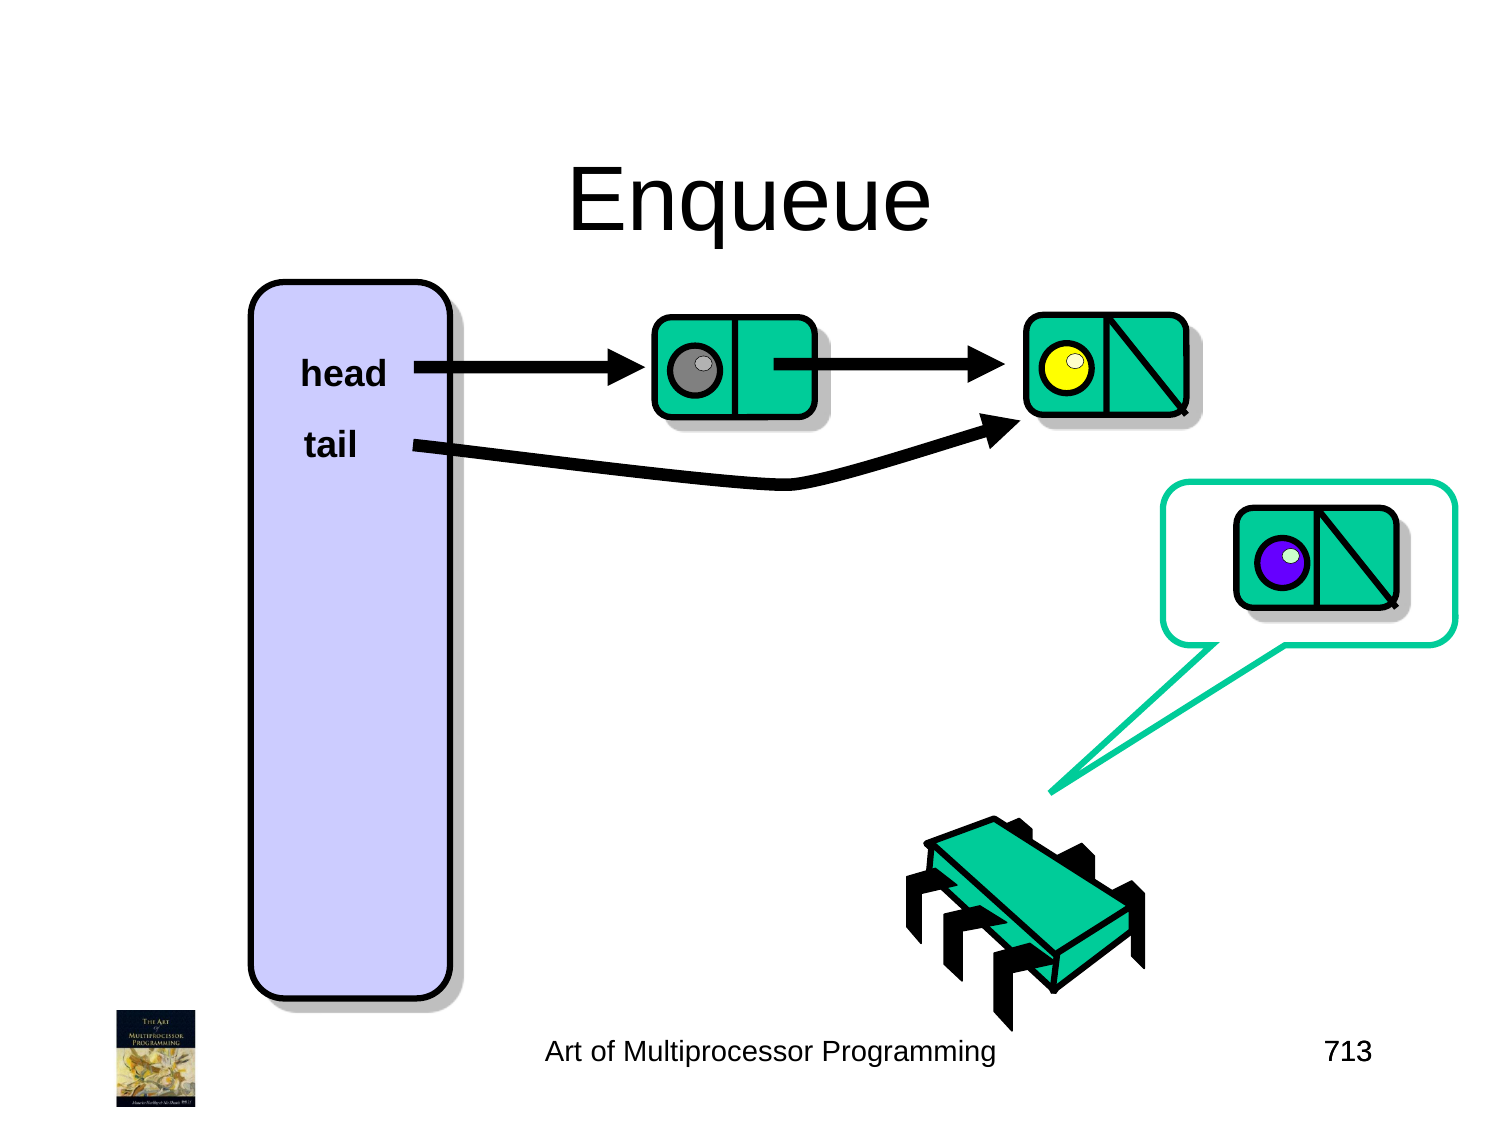

Enqueue

head

tail

Art of Multiprocessor Programming
713
713